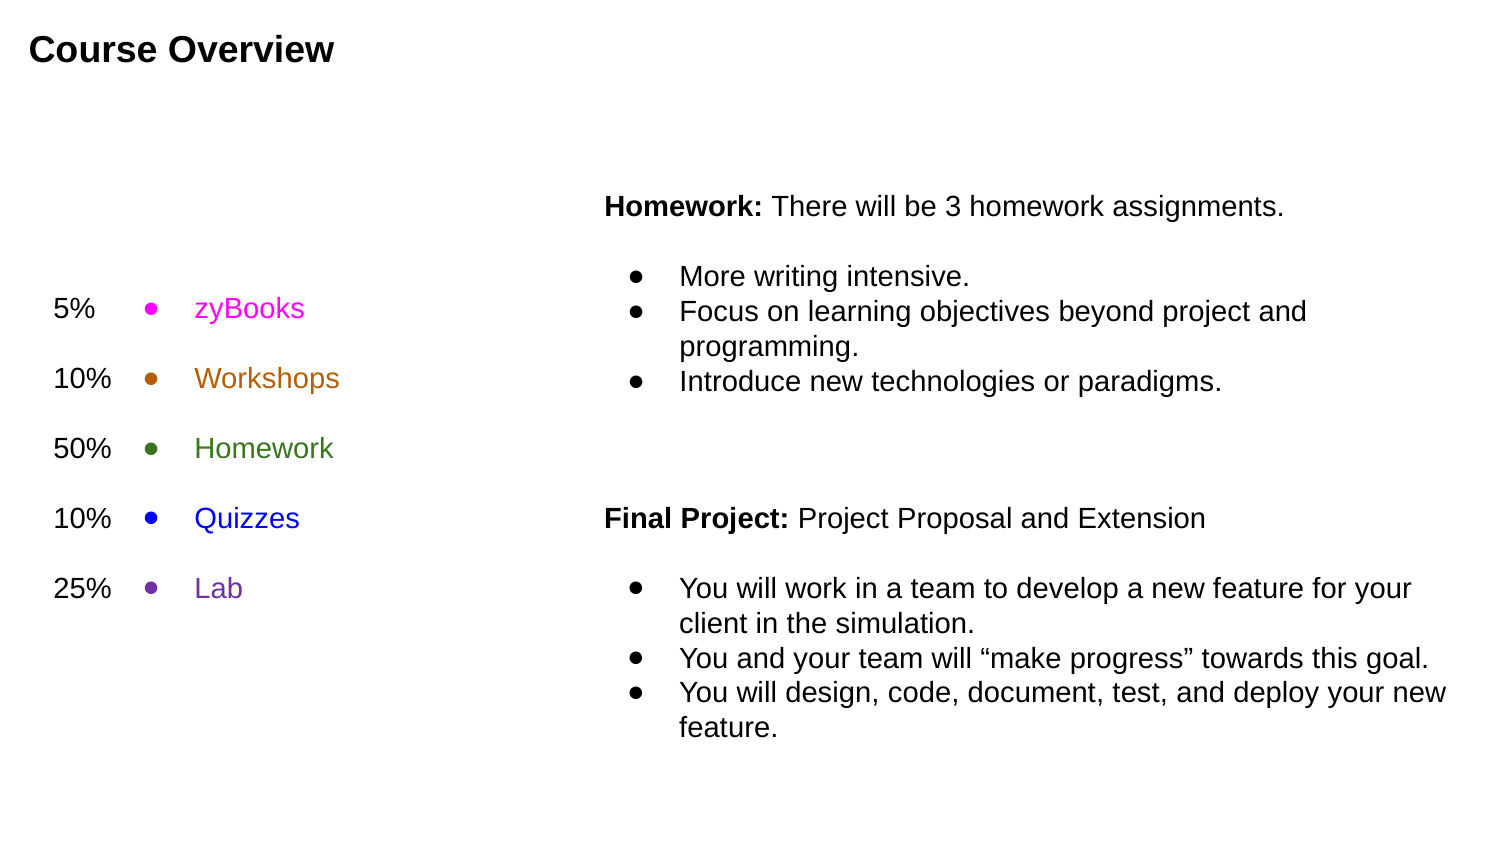

# Course Overview
Homework: There will be 3 homework assignments.

More writing intensive.
Focus on learning objectives beyond project and programming.
Introduce new technologies or paradigms.

zyBooks

Workshops

Homework

Quizzes

Lab
5%

10%

50%

10%

25%
Final Project: Project Proposal and Extension

You will work in a team to develop a new feature for your client in the simulation.
You and your team will “make progress” towards this goal.
You will design, code, document, test, and deploy your new feature.